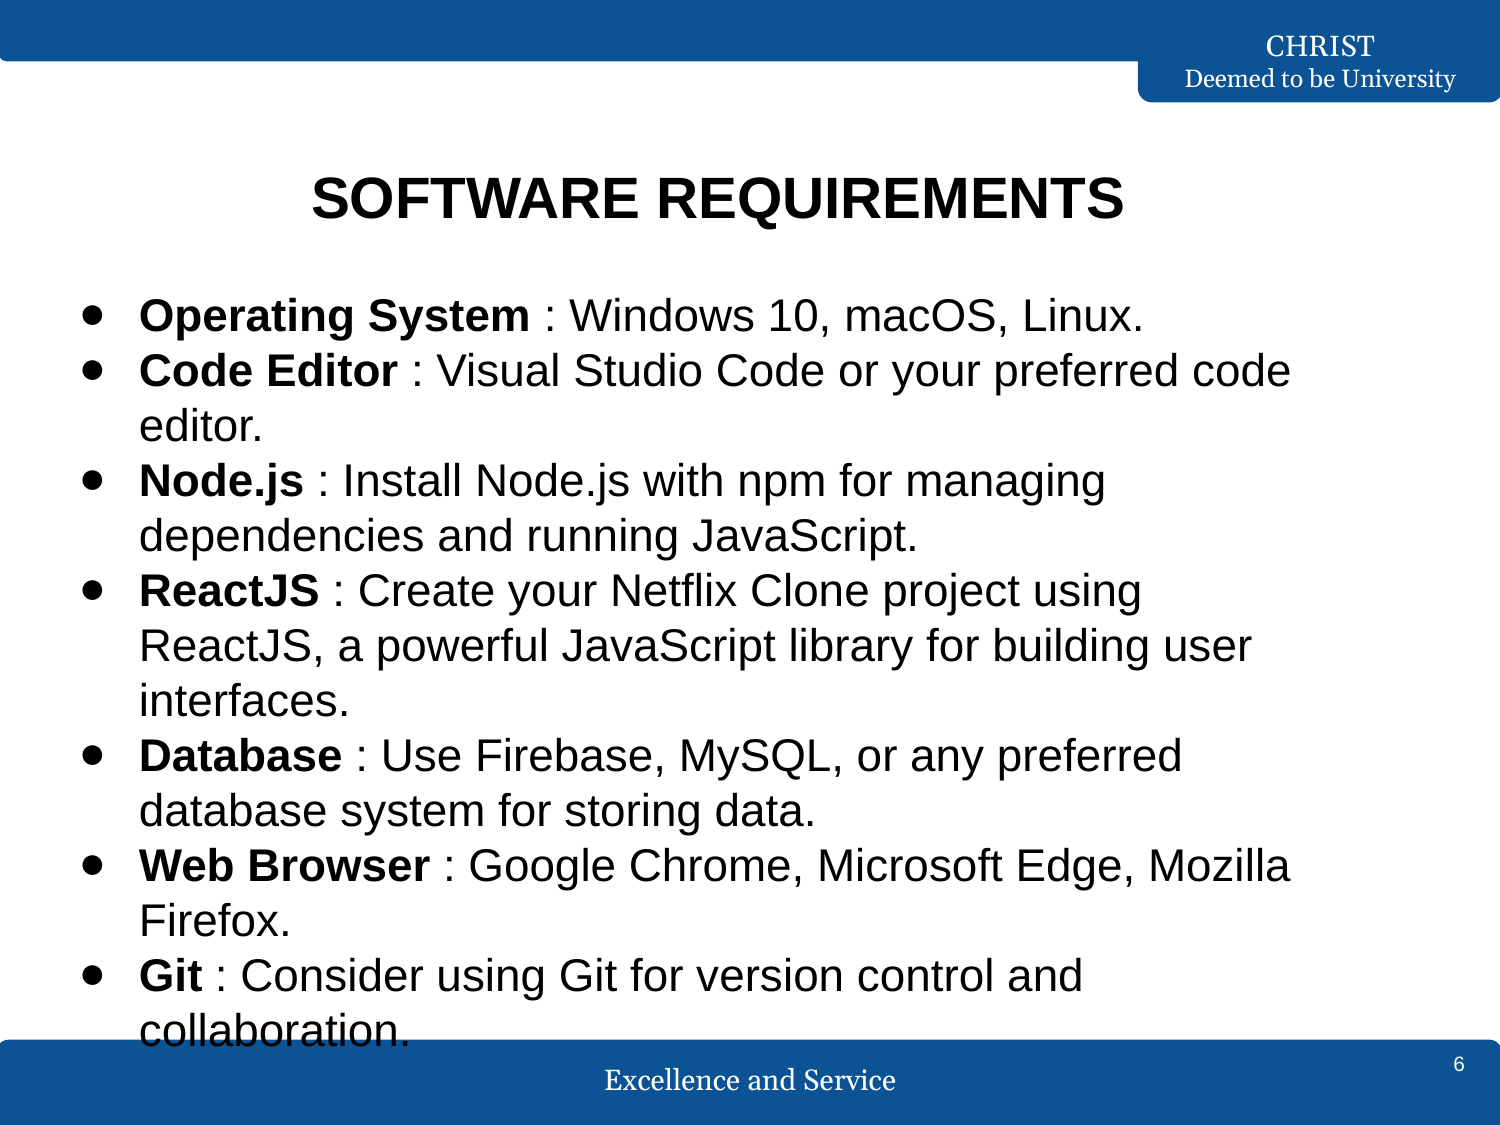

SOFTWARE REQUIREMENTS

Operating System : Windows 10, macOS, Linux.
Code Editor : Visual Studio Code or your preferred code editor.
Node.js : Install Node.js with npm for managing dependencies and running JavaScript.
ReactJS : Create your Netflix Clone project using ReactJS, a powerful JavaScript library for building user interfaces.
Database : Use Firebase, MySQL, or any preferred database system for storing data.
Web Browser : Google Chrome, Microsoft Edge, Mozilla Firefox.
Git : Consider using Git for version control and collaboration.

6